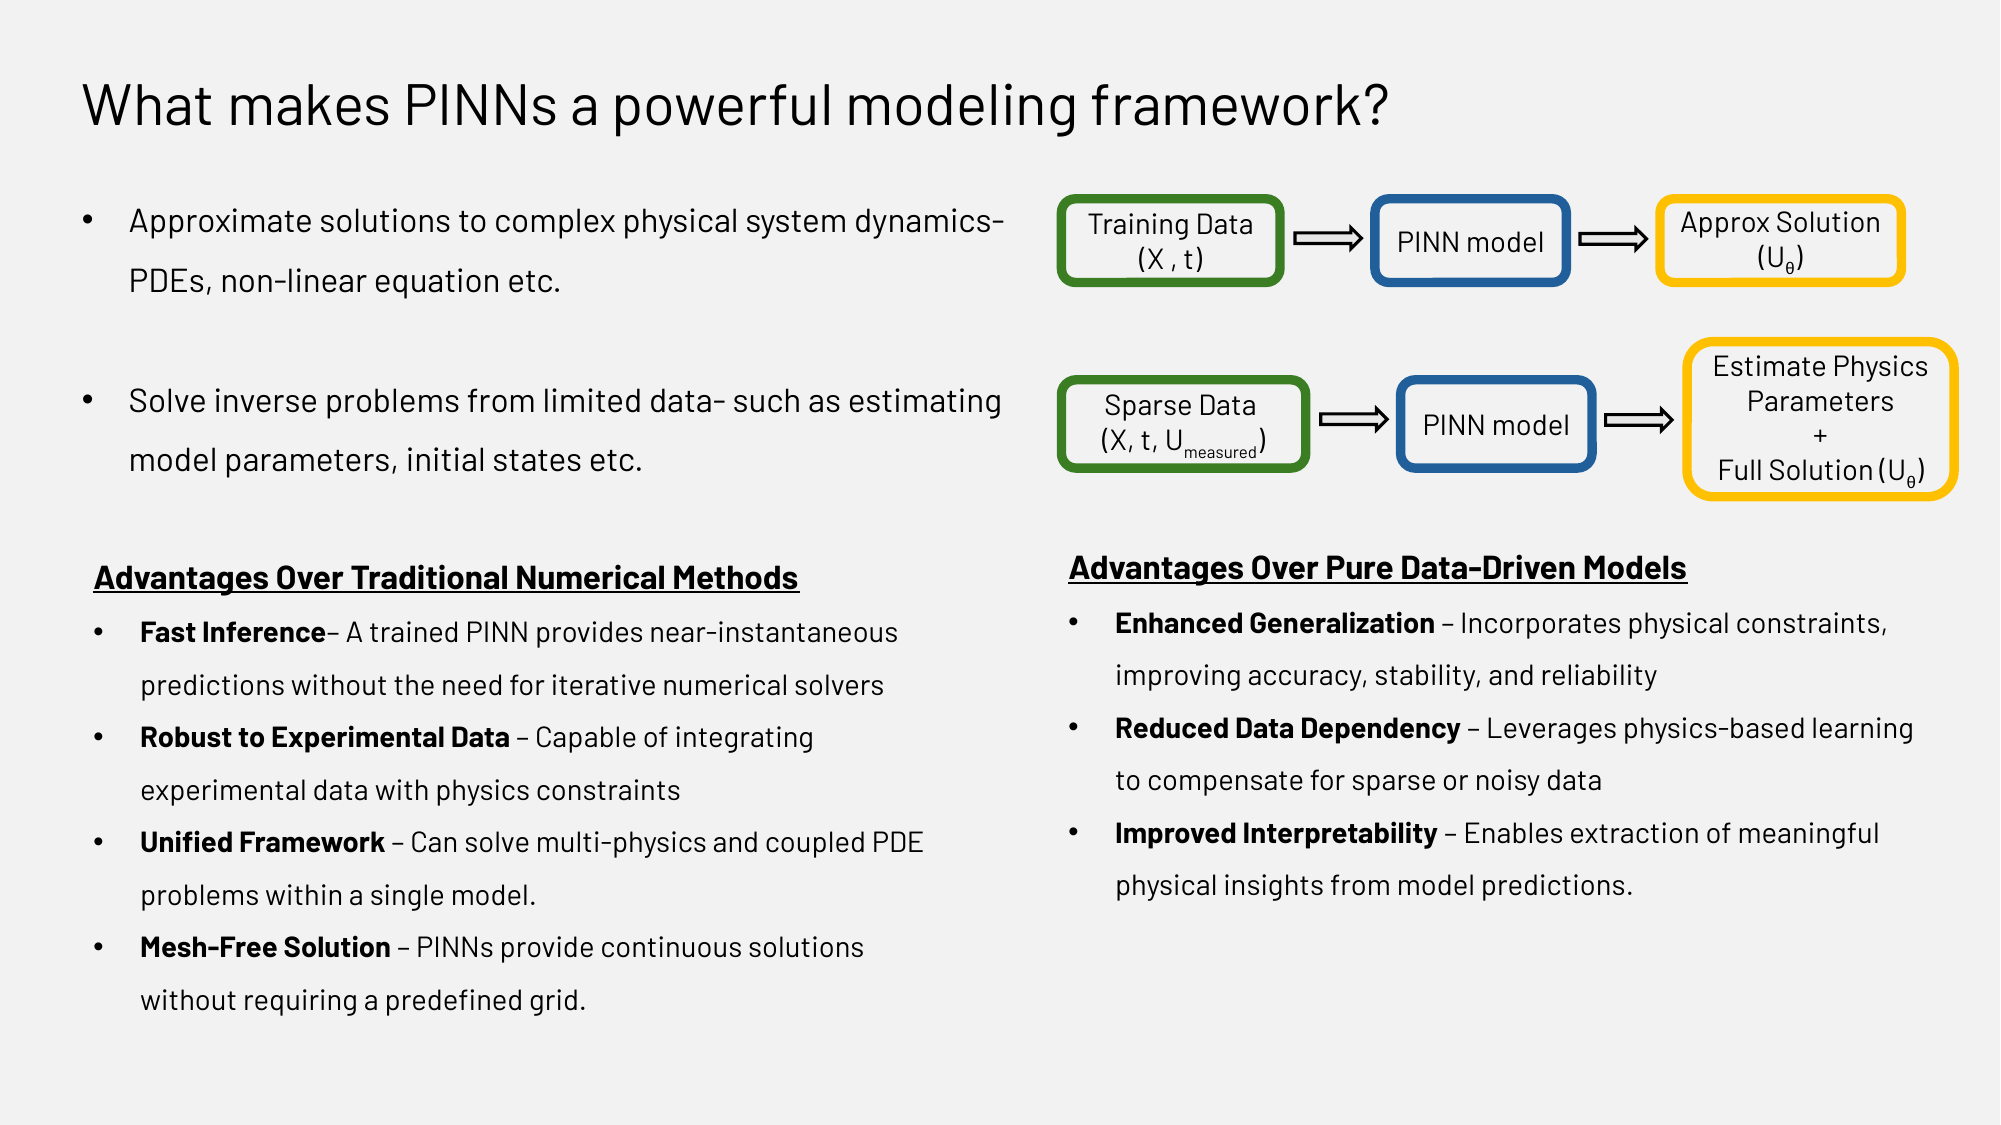

What makes PINNs a powerful modeling framework?
Approximate solutions to complex physical system dynamics- PDEs, non-linear equation etc.

Solve inverse problems from limited data- such as estimating model parameters, initial states etc.
PINN model
Training Data
(X , t)
Approx Solution (Uθ​)

Estimate Physics Parameters
+
Full Solution (Uθ​)
Sparse Data
(X, t, Umeasured)
PINN model

Advantages Over Pure Data-Driven Models
Enhanced Generalization – Incorporates physical constraints, improving accuracy, stability, and reliability
Reduced Data Dependency – Leverages physics-based learning to compensate for sparse or noisy data
Improved Interpretability – Enables extraction of meaningful physical insights from model predictions.

Advantages Over Traditional Numerical Methods
Fast Inference– A trained PINN provides near-instantaneous predictions without the need for iterative numerical solvers
Robust to Experimental Data – Capable of integrating experimental data with physics constraints
Unified Framework – Can solve multi-physics and coupled PDE problems within a single model.
Mesh-Free Solution – PINNs provide continuous solutions without requiring a predefined grid.